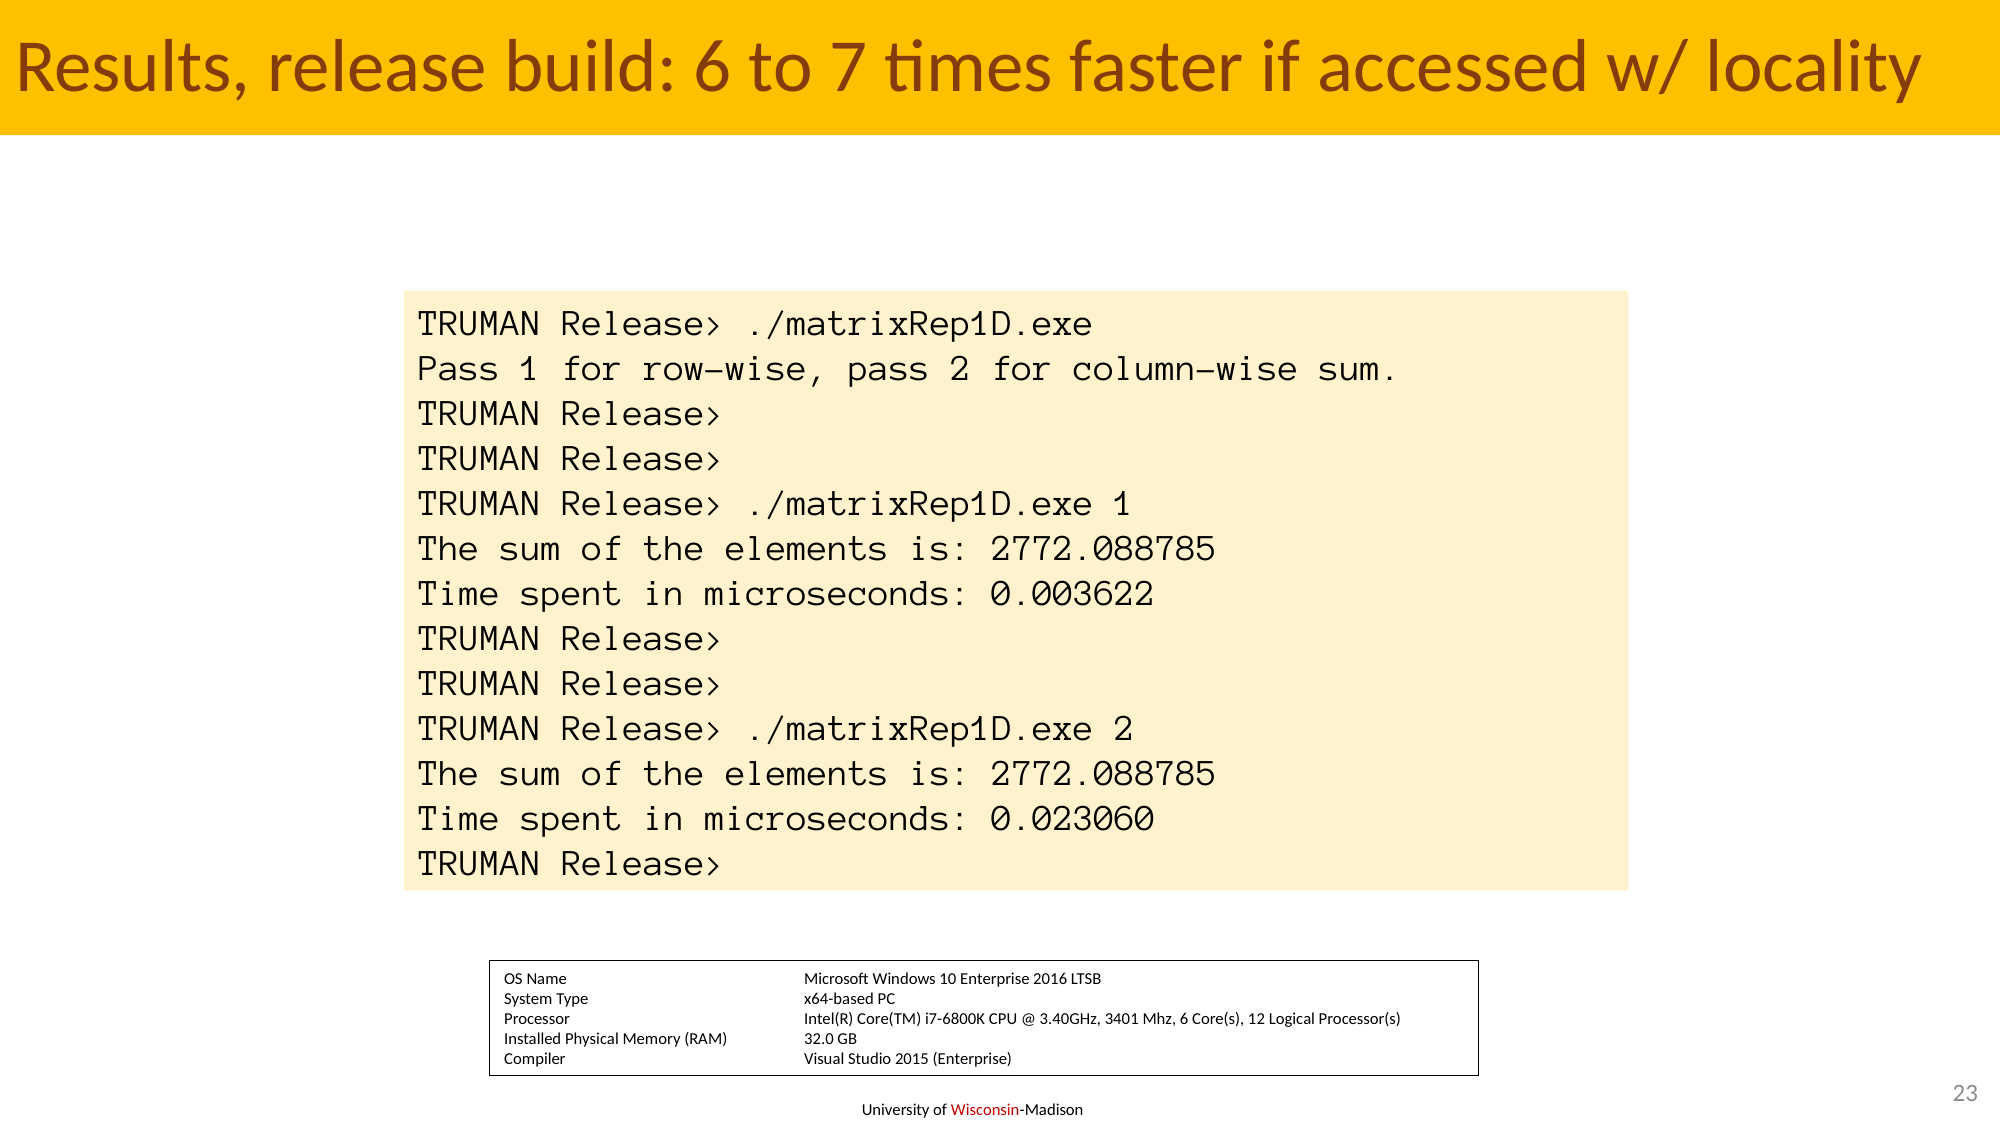

# Results, release build: 6 to 7 times faster if accessed w/ locality
TRUMAN Release> ./matrixRep1D.exe
Pass 1 for row-wise, pass 2 for column-wise sum.
TRUMAN Release>
TRUMAN Release>
TRUMAN Release> ./matrixRep1D.exe 1
The sum of the elements is: 2772.088785
Time spent in microseconds: 0.003622
TRUMAN Release>
TRUMAN Release>
TRUMAN Release> ./matrixRep1D.exe 2
The sum of the elements is: 2772.088785
Time spent in microseconds: 0.023060
TRUMAN Release>
OS Name		Microsoft Windows 10 Enterprise 2016 LTSB
System Type		x64-based PC
Processor		Intel(R) Core(TM) i7-6800K CPU @ 3.40GHz, 3401 Mhz, 6 Core(s), 12 Logical Processor(s)
Installed Physical Memory (RAM)	32.0 GB
Compiler		Visual Studio 2015 (Enterprise)
23